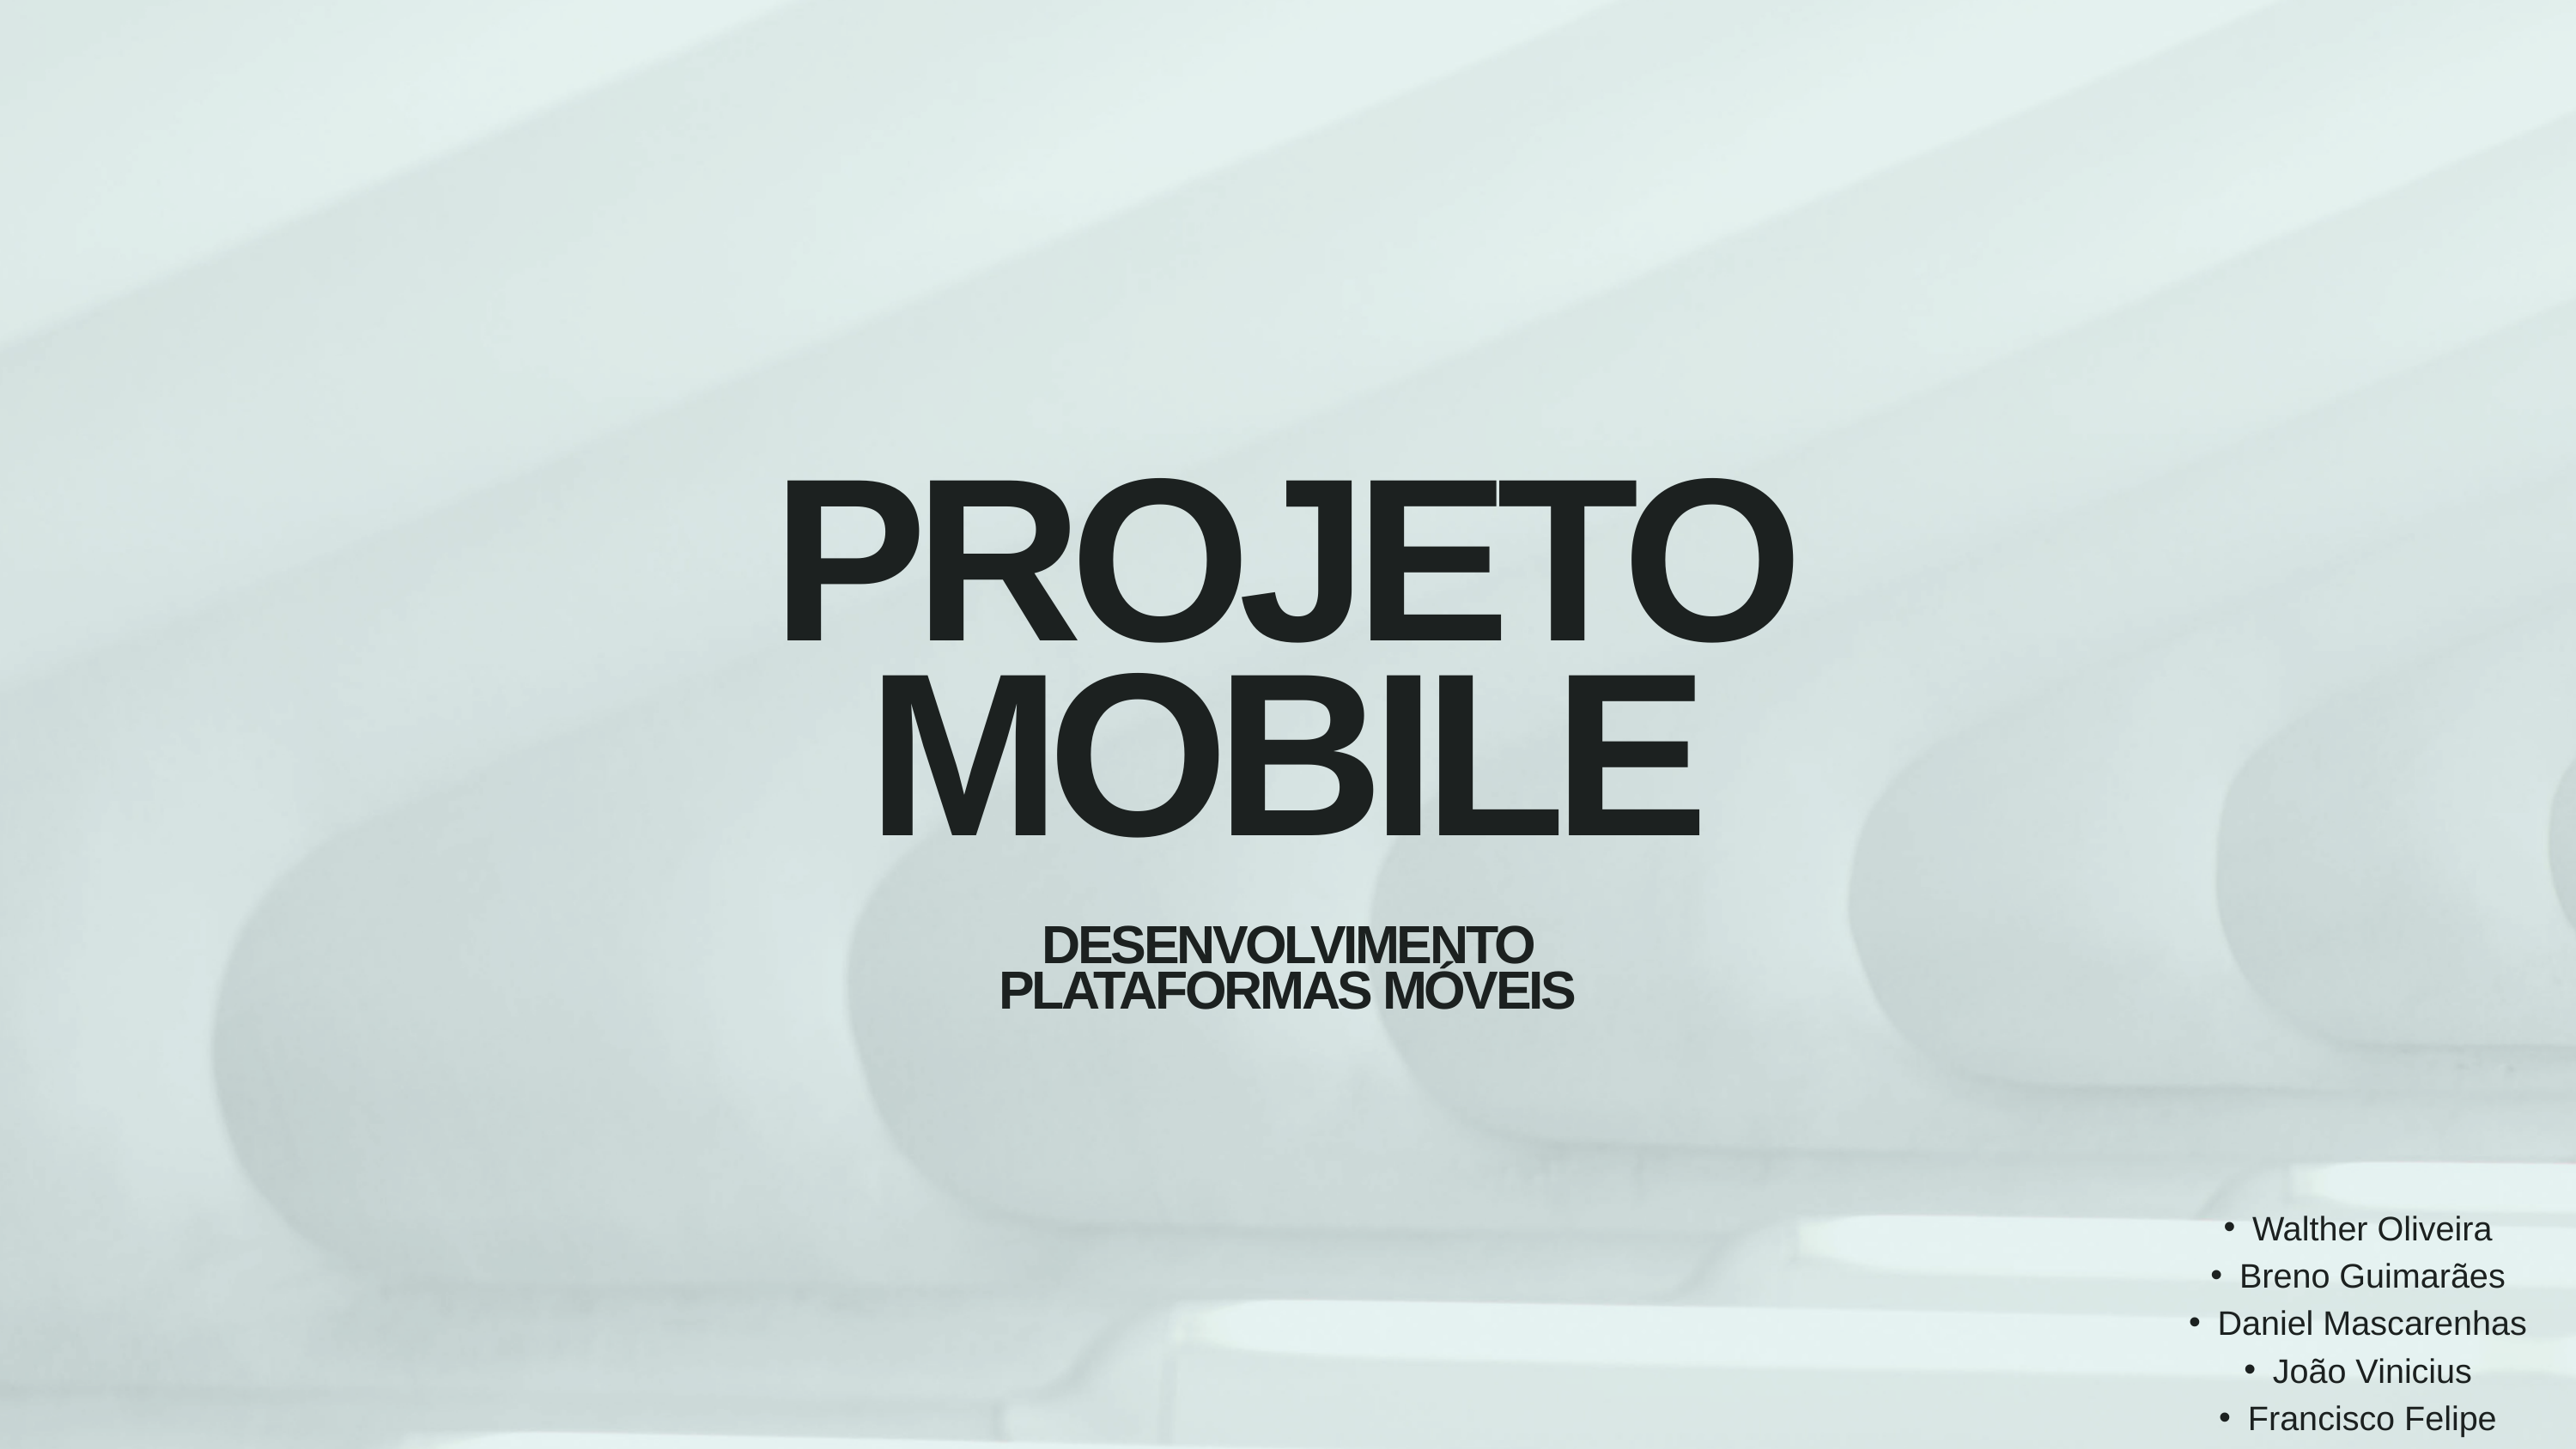

PROJETO
MOBILE
DESENVOLVIMENTO PLATAFORMAS MÓVEIS
Walther Oliveira
Breno Guimarães
Daniel Mascarenhas
João Vinicius
Francisco Felipe